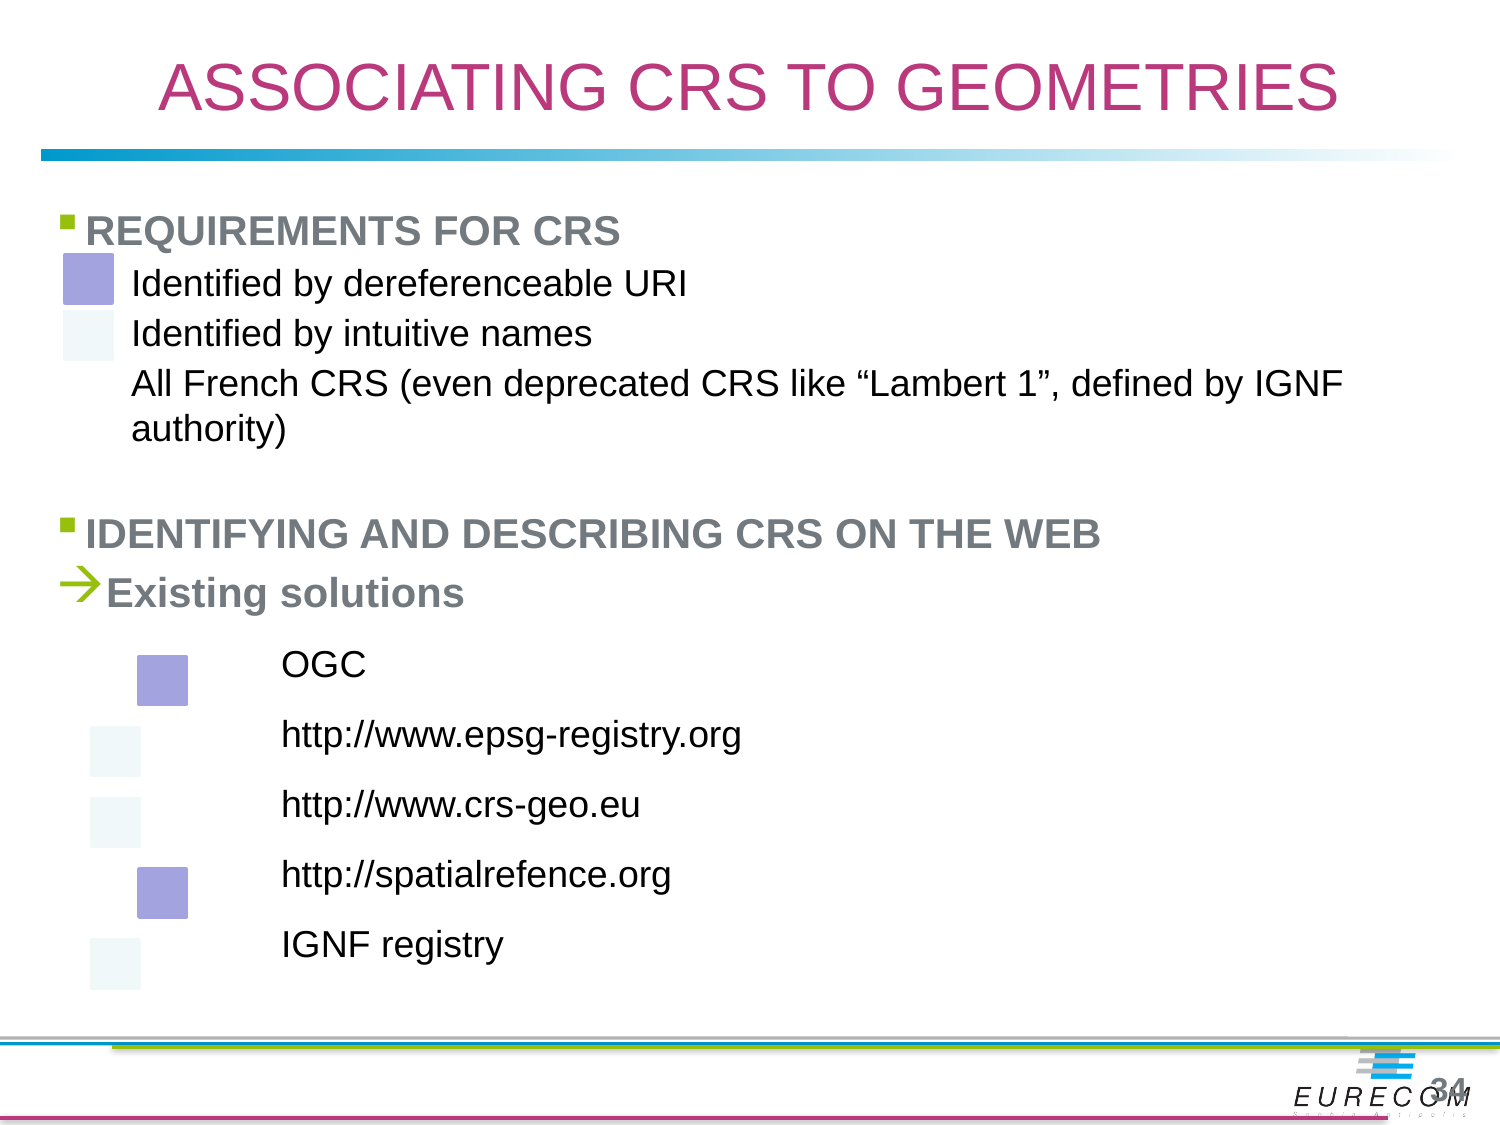

# Associating CRS to geometries
Requirements for CRS
Identified by dereferenceable URI
Identified by intuitive names
All French CRS (even deprecated CRS like “Lambert 1”, defined by IGNF authority)

Identifying and describing CRS on the Web
Existing solutions
	OGC
	http://www.epsg-registry.org
	http://www.crs-geo.eu
	http://spatialrefence.org
	IGNF registry